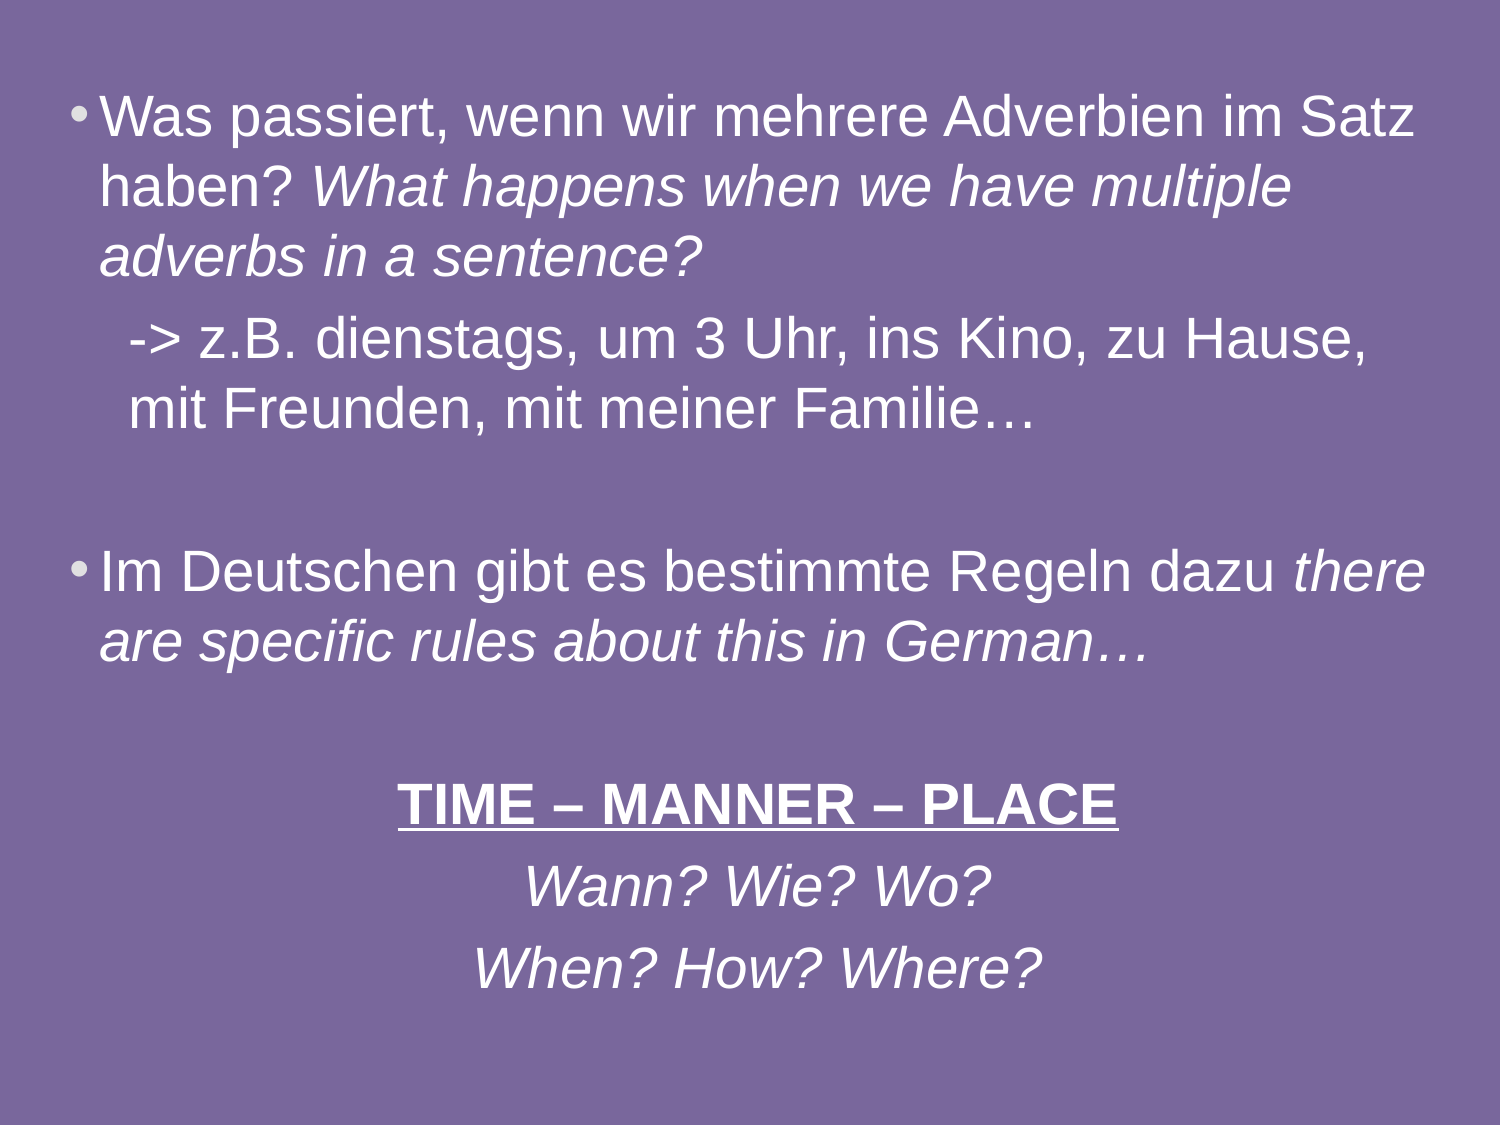

Was passiert, wenn wir mehrere Adverbien im Satz haben? What happens when we have multiple adverbs in a sentence?
-> z.B. dienstags, um 3 Uhr, ins Kino, zu Hause, mit Freunden, mit meiner Familie…

Im Deutschen gibt es bestimmte Regeln dazu there are specific rules about this in German…

TIME – MANNER – PLACE
Wann? Wie? Wo?
When? How? Where?

28